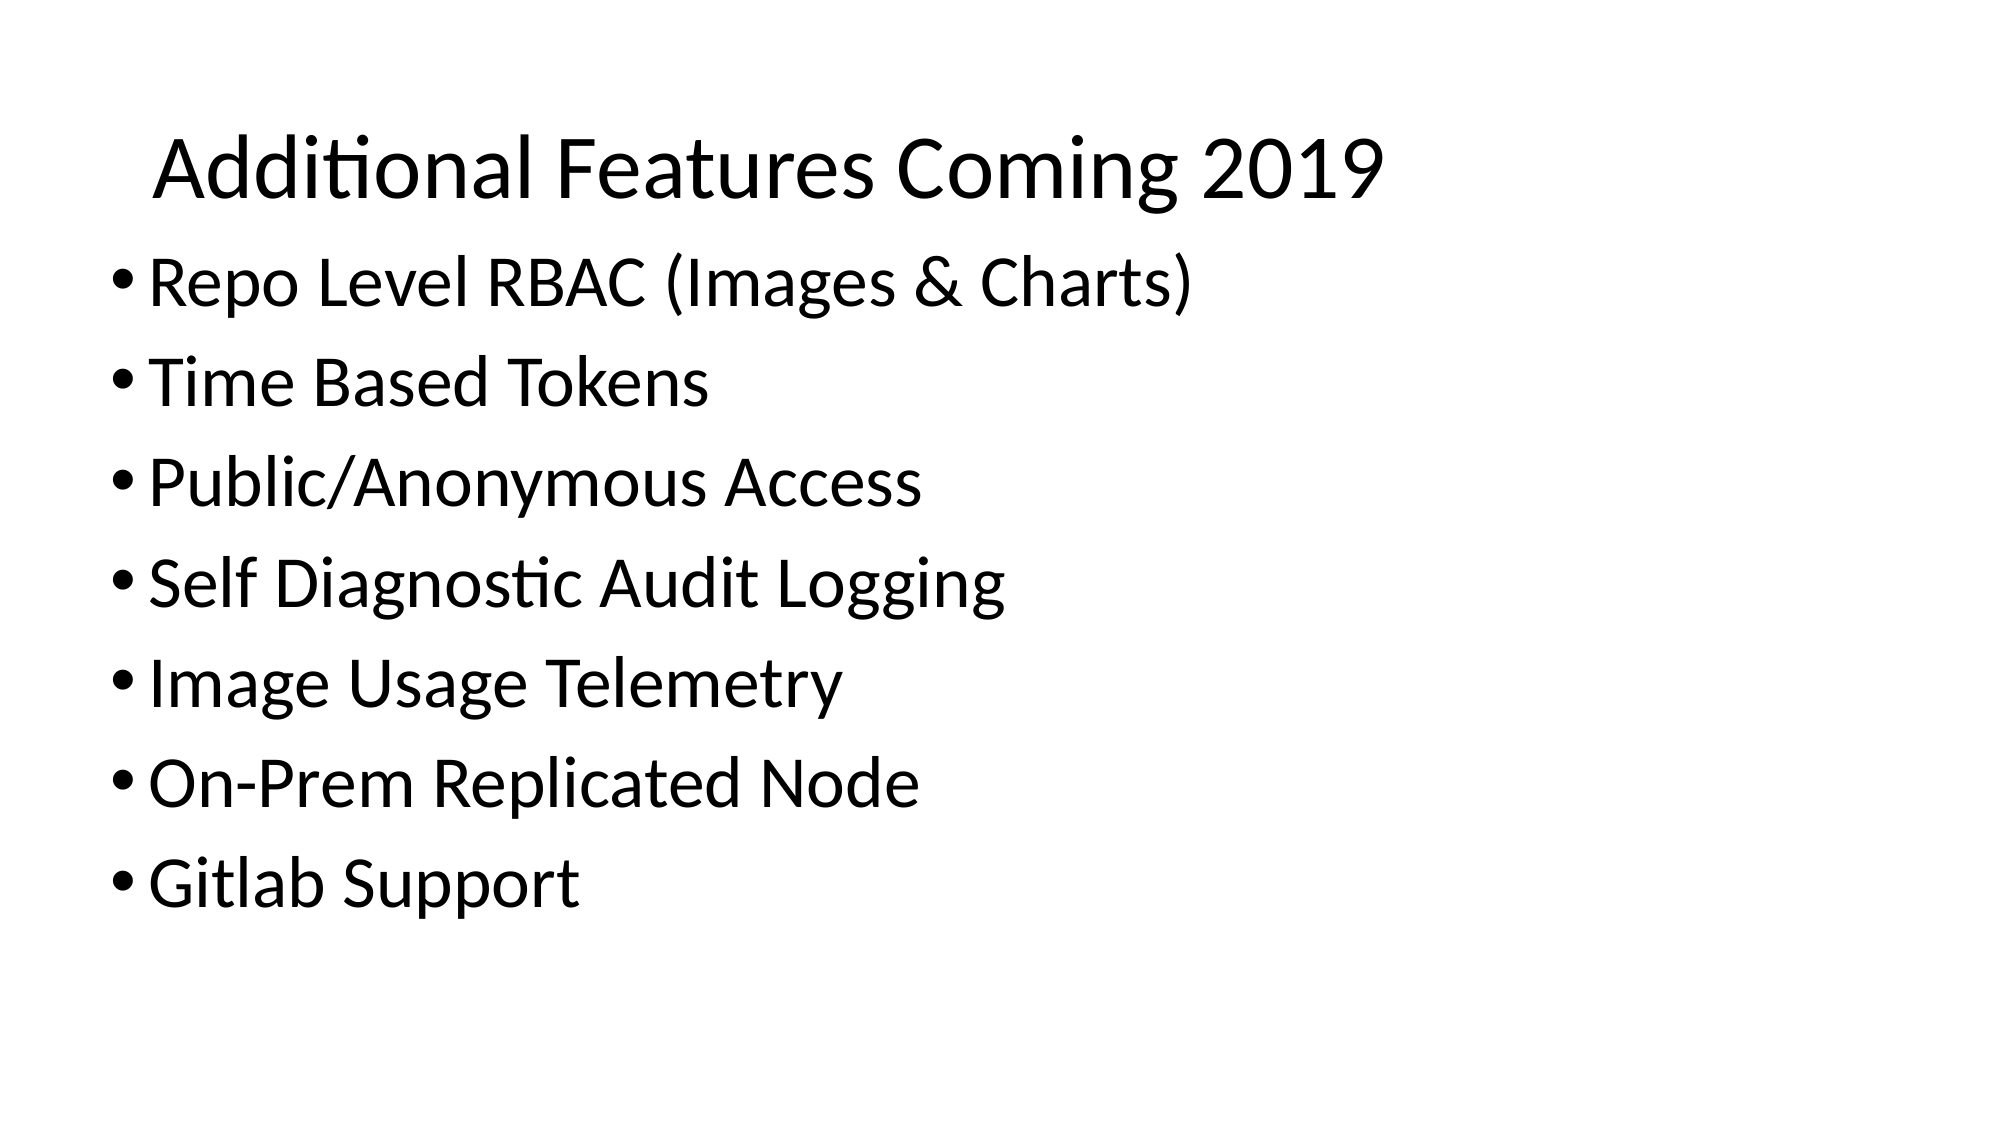

# Additional Features Coming 2019
Repo Level RBAC (Images & Charts)
Time Based Tokens
Public/Anonymous Access
Self Diagnostic Audit Logging
Image Usage Telemetry
On-Prem Replicated Node
Gitlab Support